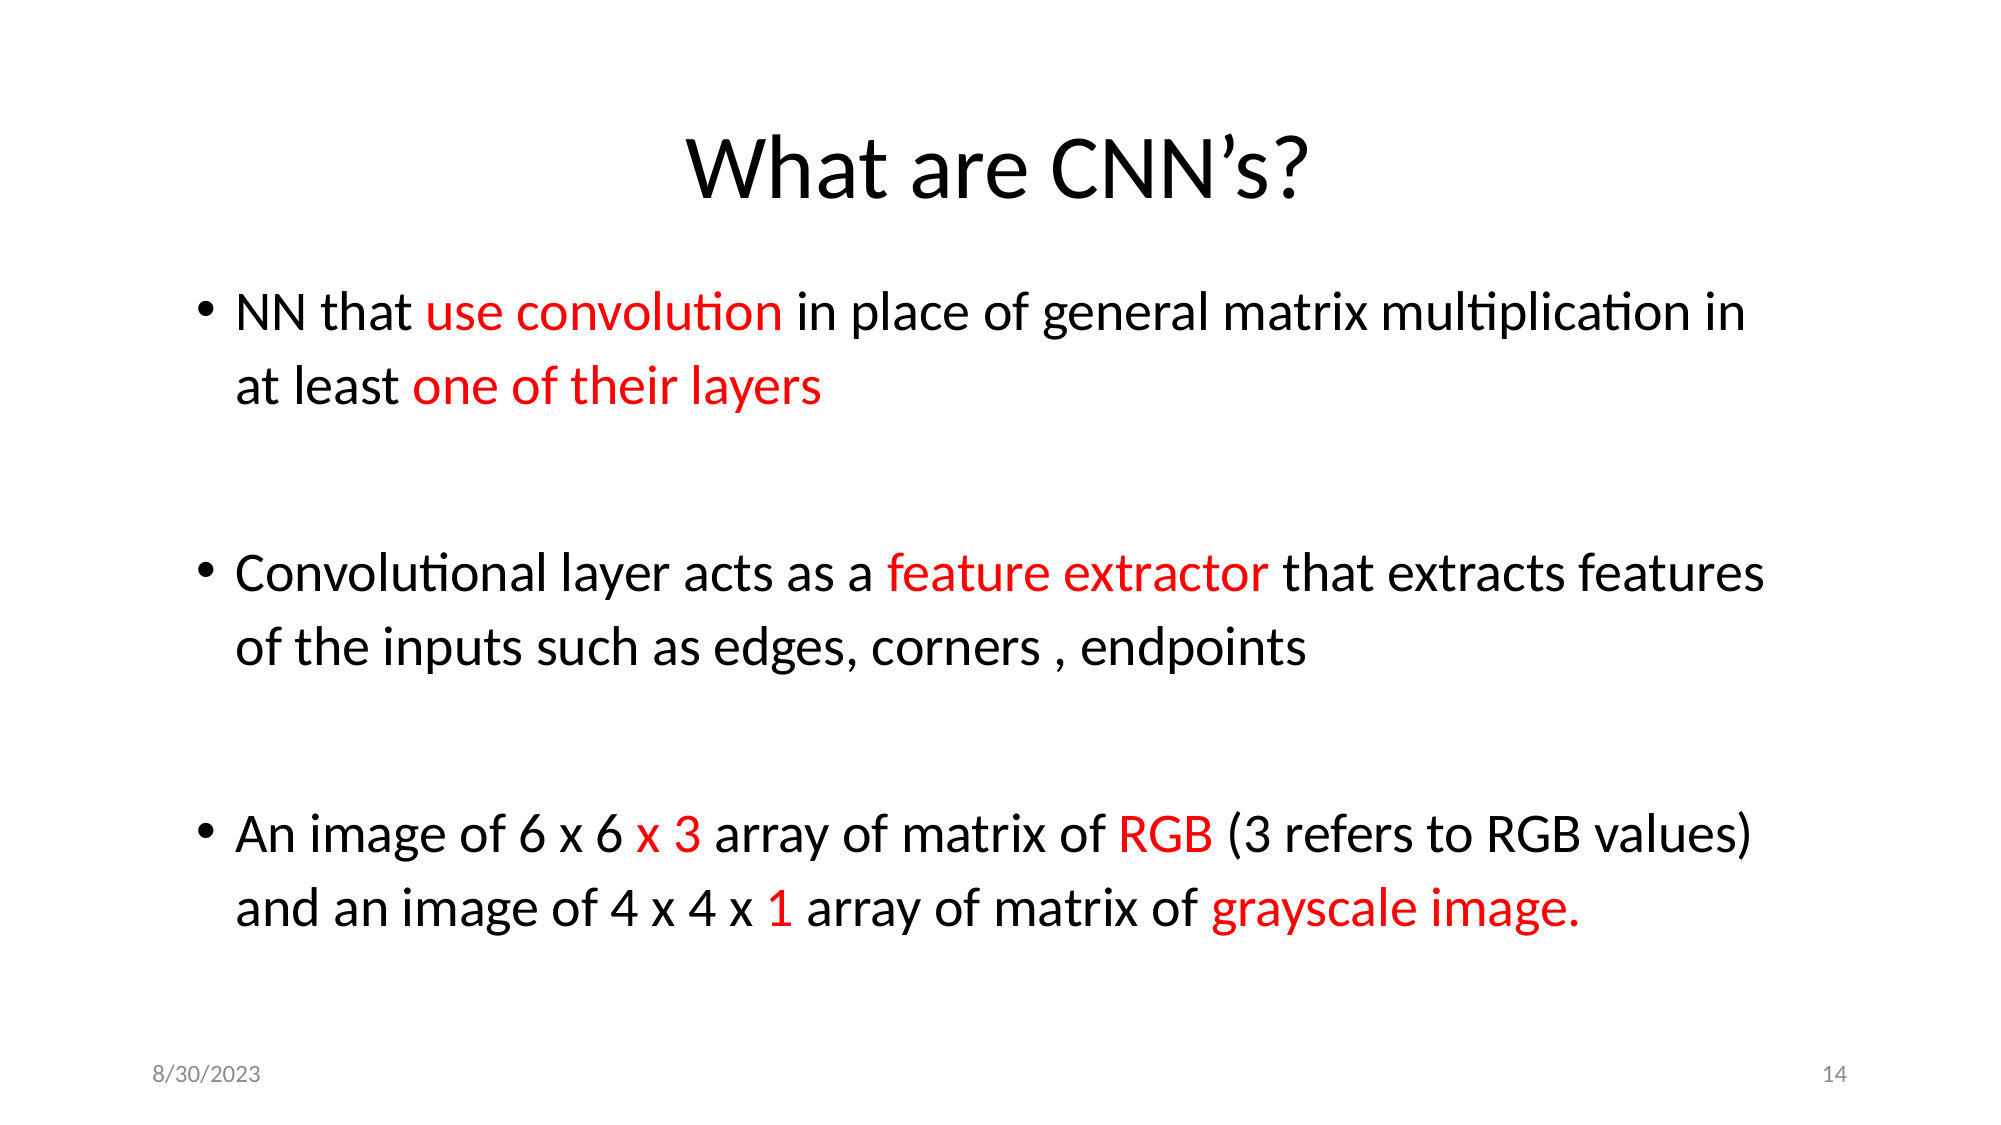

# What are CNN’s?
NN that use convolution in place of general matrix multiplication in at least one of their layers

Convolutional layer acts as a feature extractor that extracts features of the inputs such as edges, corners , endpoints

An image of 6 x 6 x 3 array of matrix of RGB (3 refers to RGB values) and an image of 4 x 4 x 1 array of matrix of grayscale image.

8/30/2023
14